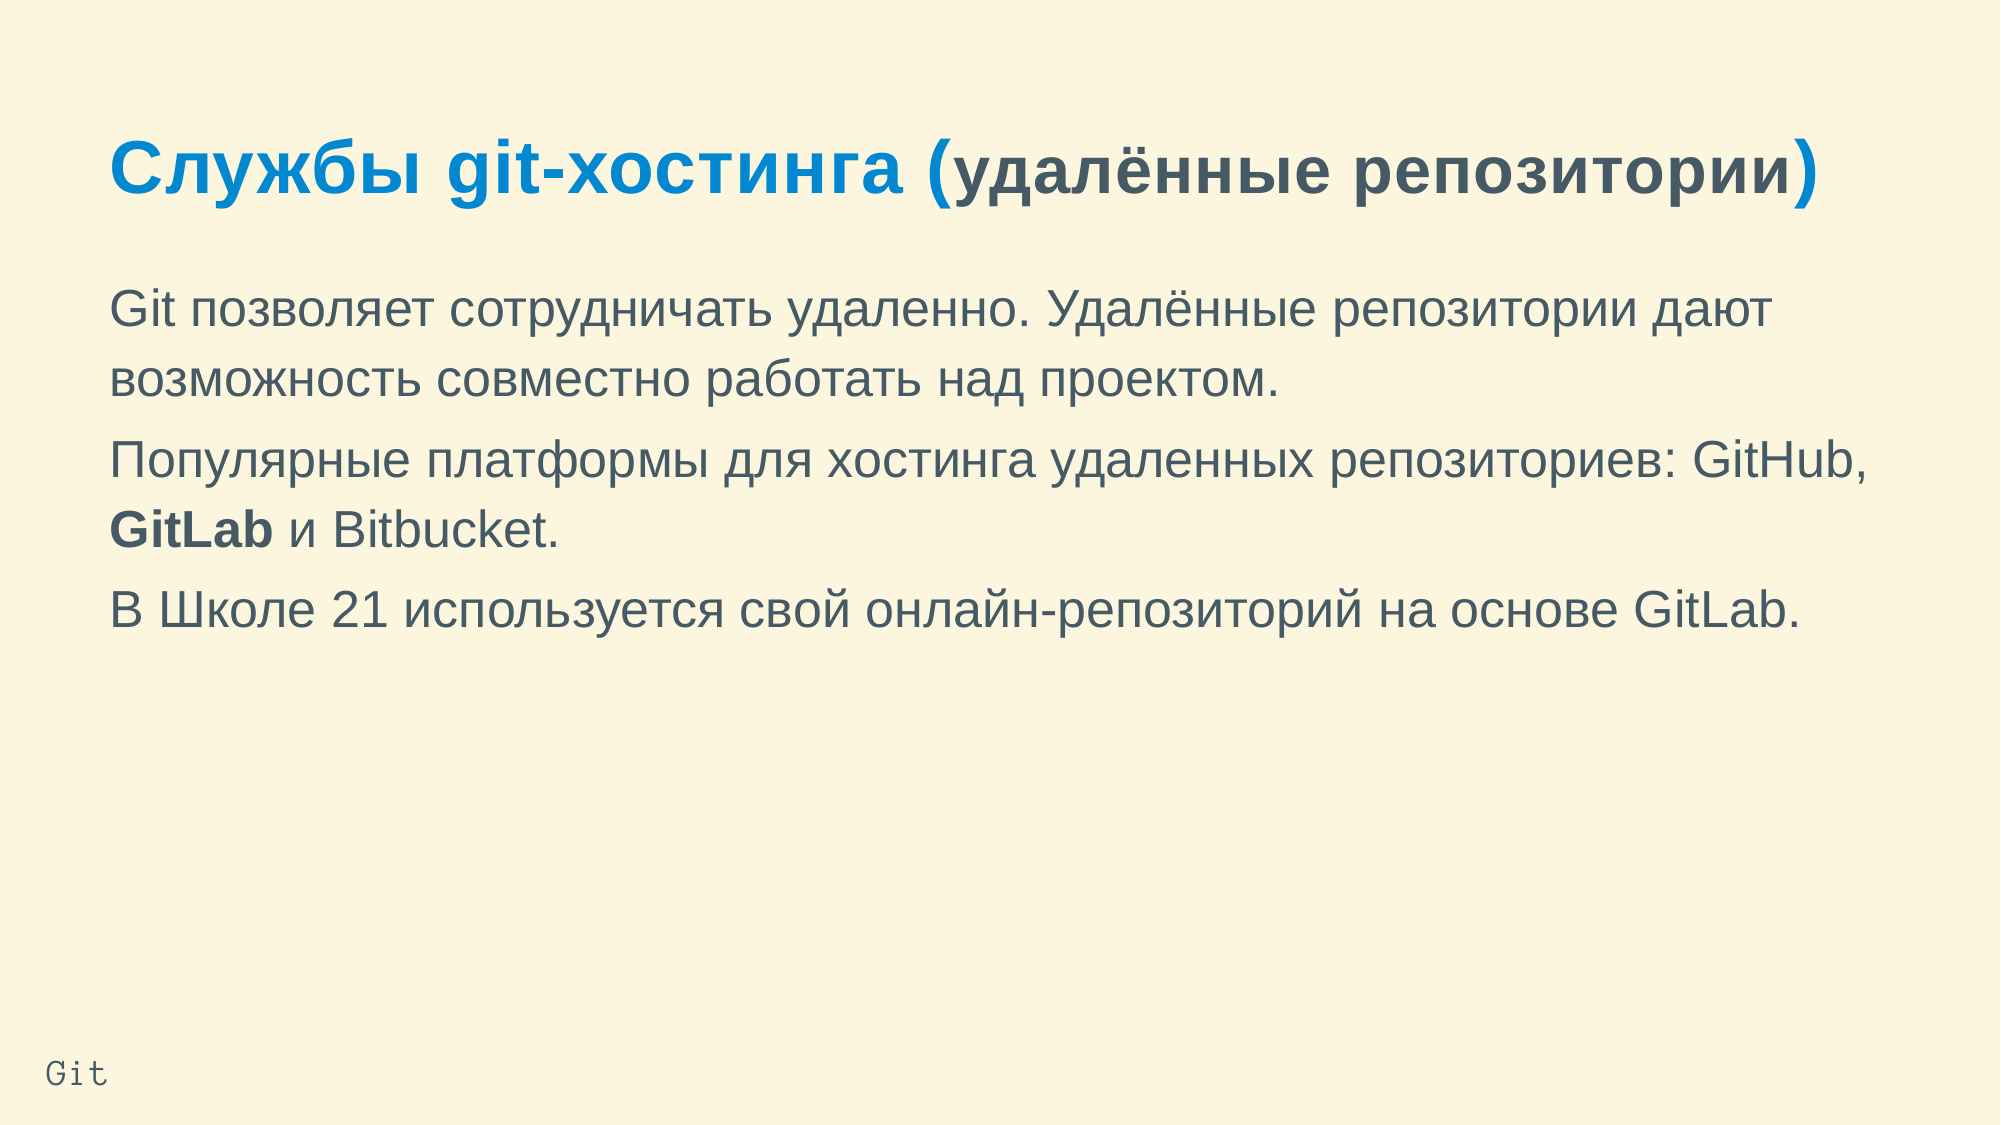

Службы git-хостинга (удалённые репозитории)
Git позволяет сотрудничать удаленно. Удалённые репозитории дают возможность совместно работать над проектом.
Популярные платформы для хостинга удаленных репозиториев: GitHub, GitLab и Bitbucket.
В Школе 21 используется свой онлайн-репозиторий на основе GitLab.

Git